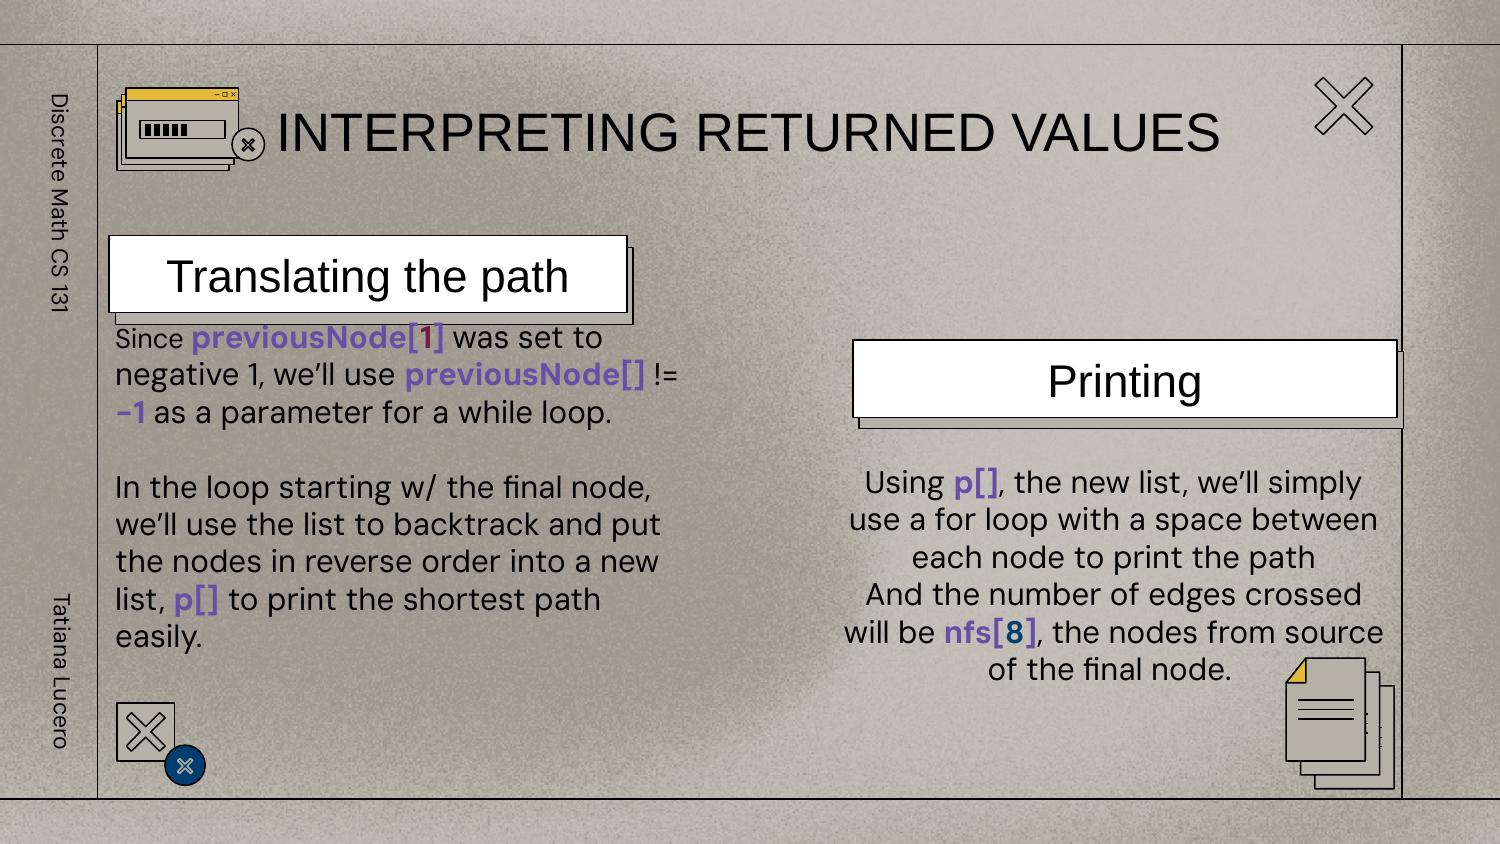

# INTERPRETING RETURNED VALUES

Translating the path
Discrete Math CS 131

Since previousNode[1] was set to negative 1, we’ll use previousNode[] != -1 as a parameter for a while loop.

In the loop starting w/ the final node, we’ll use the list to backtrack and put the nodes in reverse order into a new list, p[] to print the shortest path easily.
Printing

Using p[], the new list, we’ll simply use a for loop with a space between each node to print the path
And the number of edges crossed will be nfs[8], the nodes from source of the final node.
Tatiana Lucero